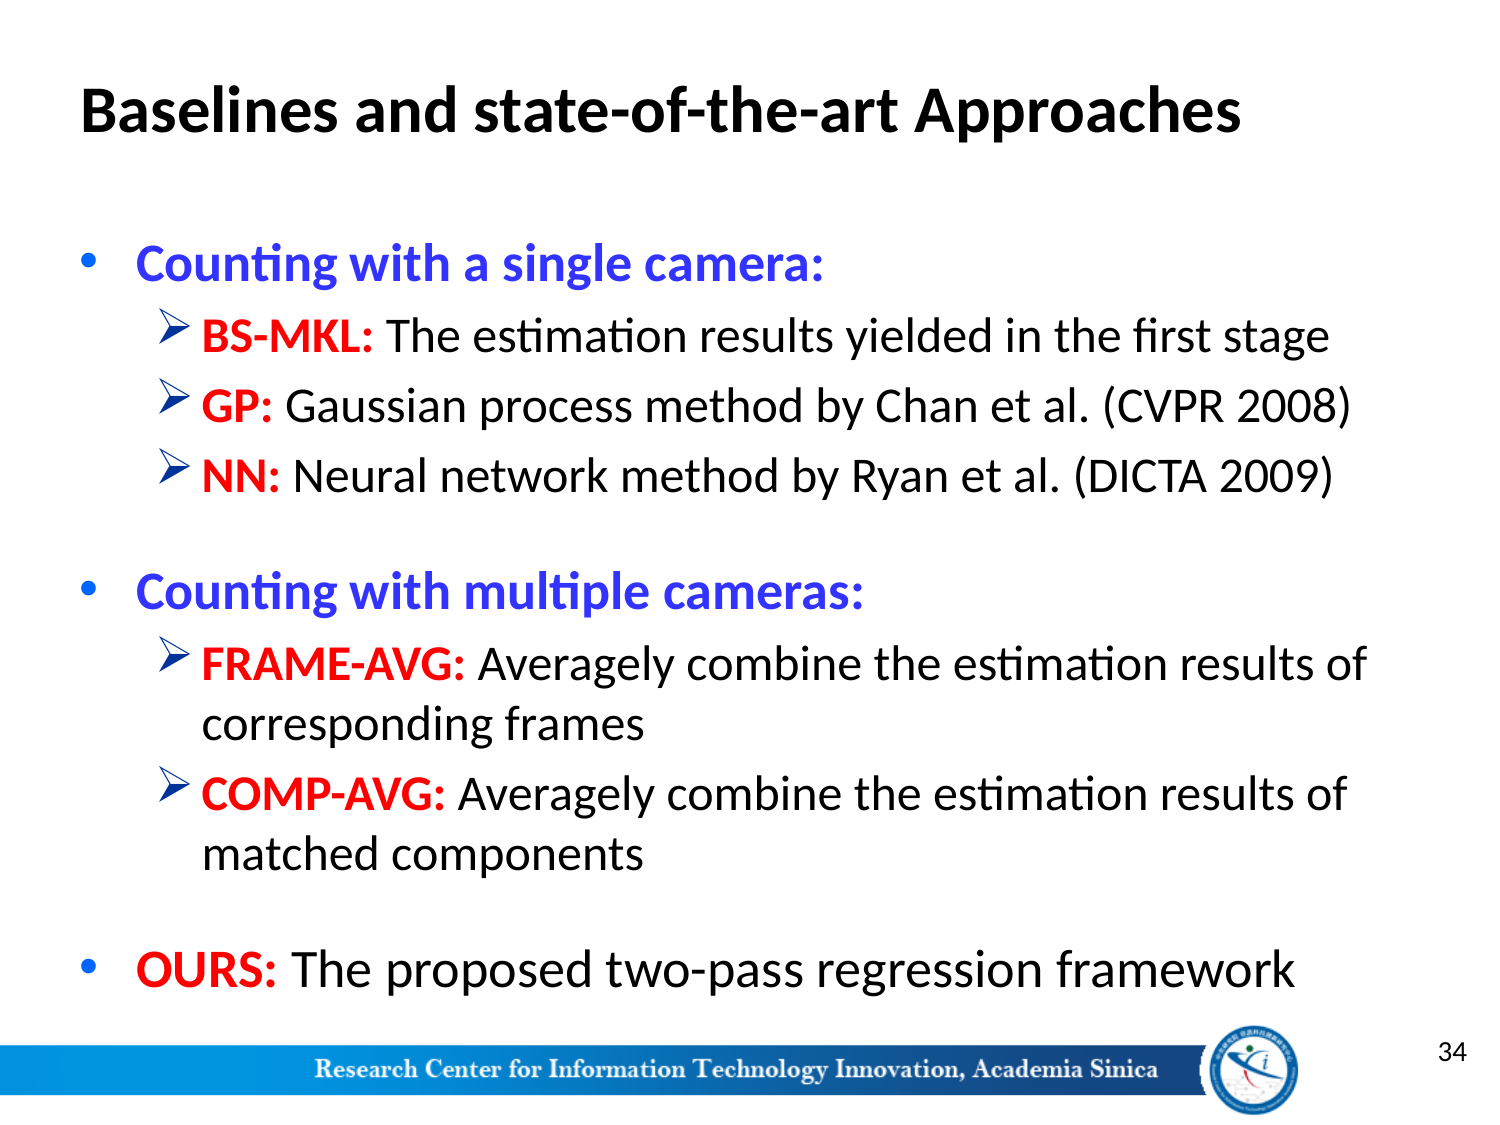

# Baselines and state-of-the-art Approaches
Counting with a single camera:
BS-MKL: The estimation results yielded in the first stage
GP: Gaussian process method by Chan et al. (CVPR 2008)
NN: Neural network method by Ryan et al. (DICTA 2009)

Counting with multiple cameras:
FRAME-AVG: Averagely combine the estimation results of corresponding frames
COMP-AVG: Averagely combine the estimation results of matched components

OURS: The proposed two-pass regression framework
34
2012/12/26